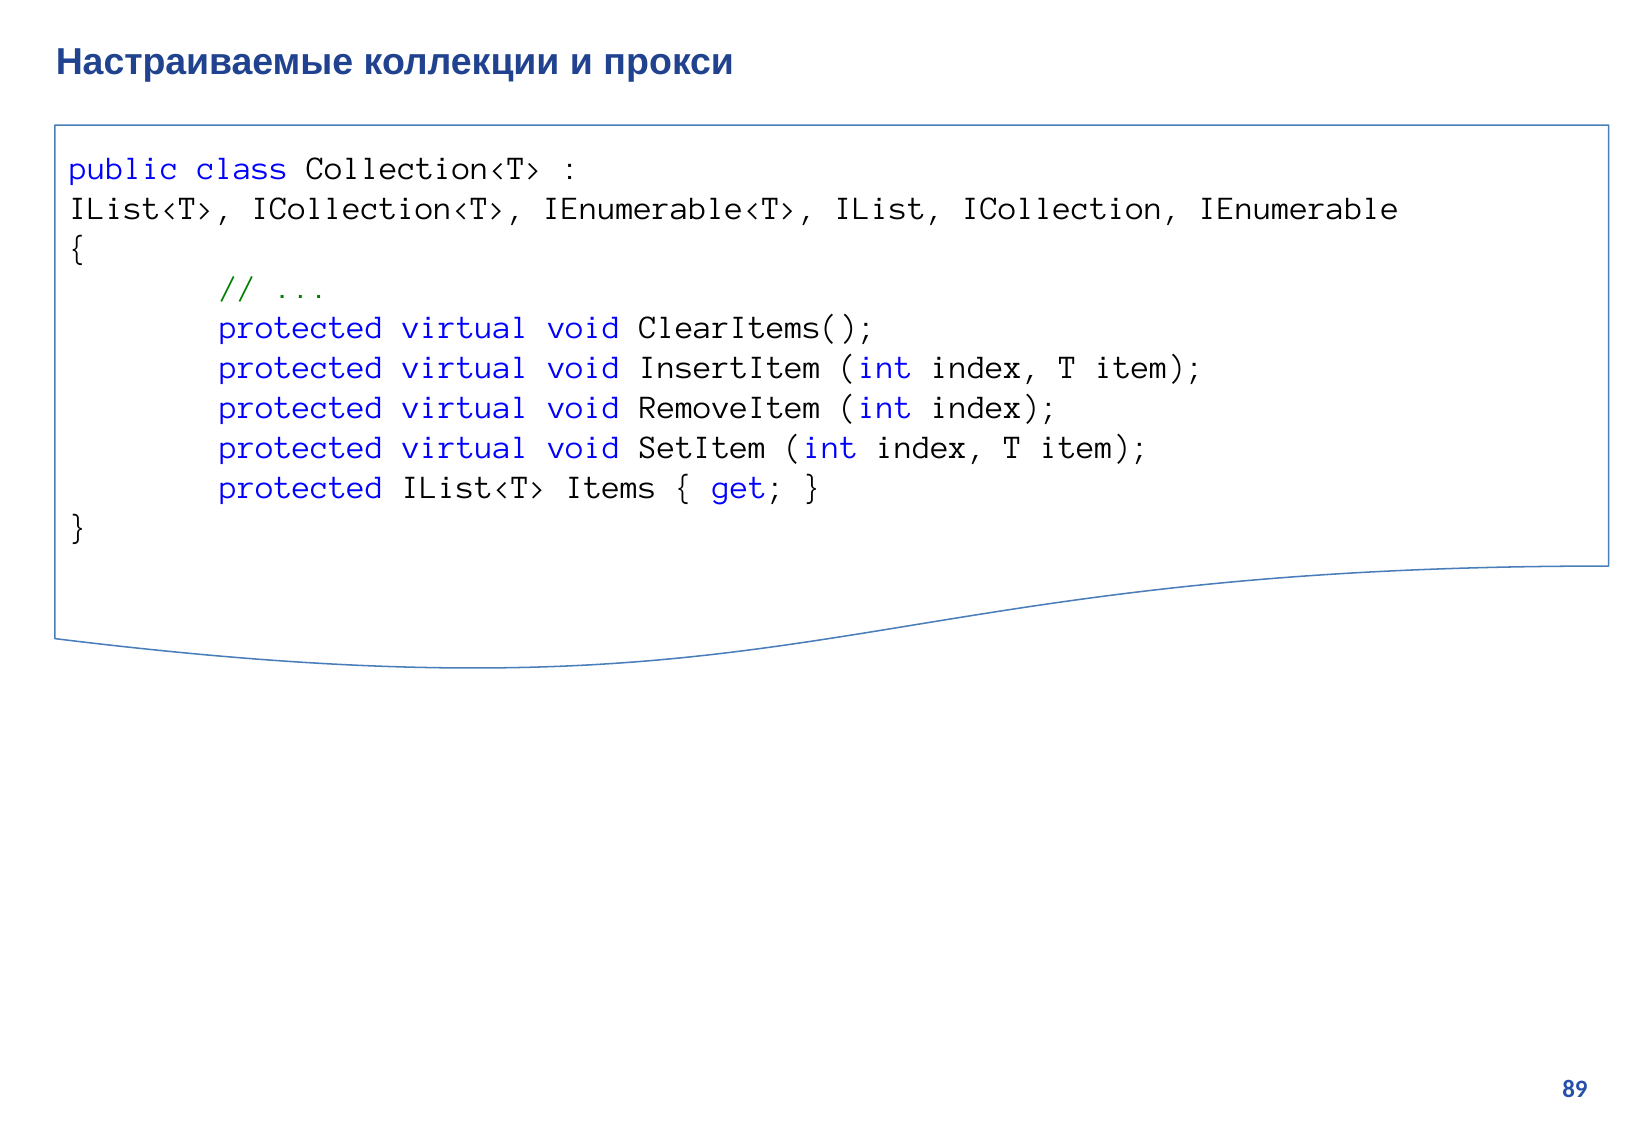

# Настраиваемые коллекции и прокси
public class Collection<T> :
IList<T>, ICollection<T>, IEnumerable<T>, IList, ICollection, IEnumerable
{
	// ...
	protected virtual void ClearItems();
	protected virtual void InsertItem (int index, T item);
	protected virtual void RemoveItem (int index);
	protected virtual void SetItem (int index, T item);
	protected IList<T> Items { get; }
}